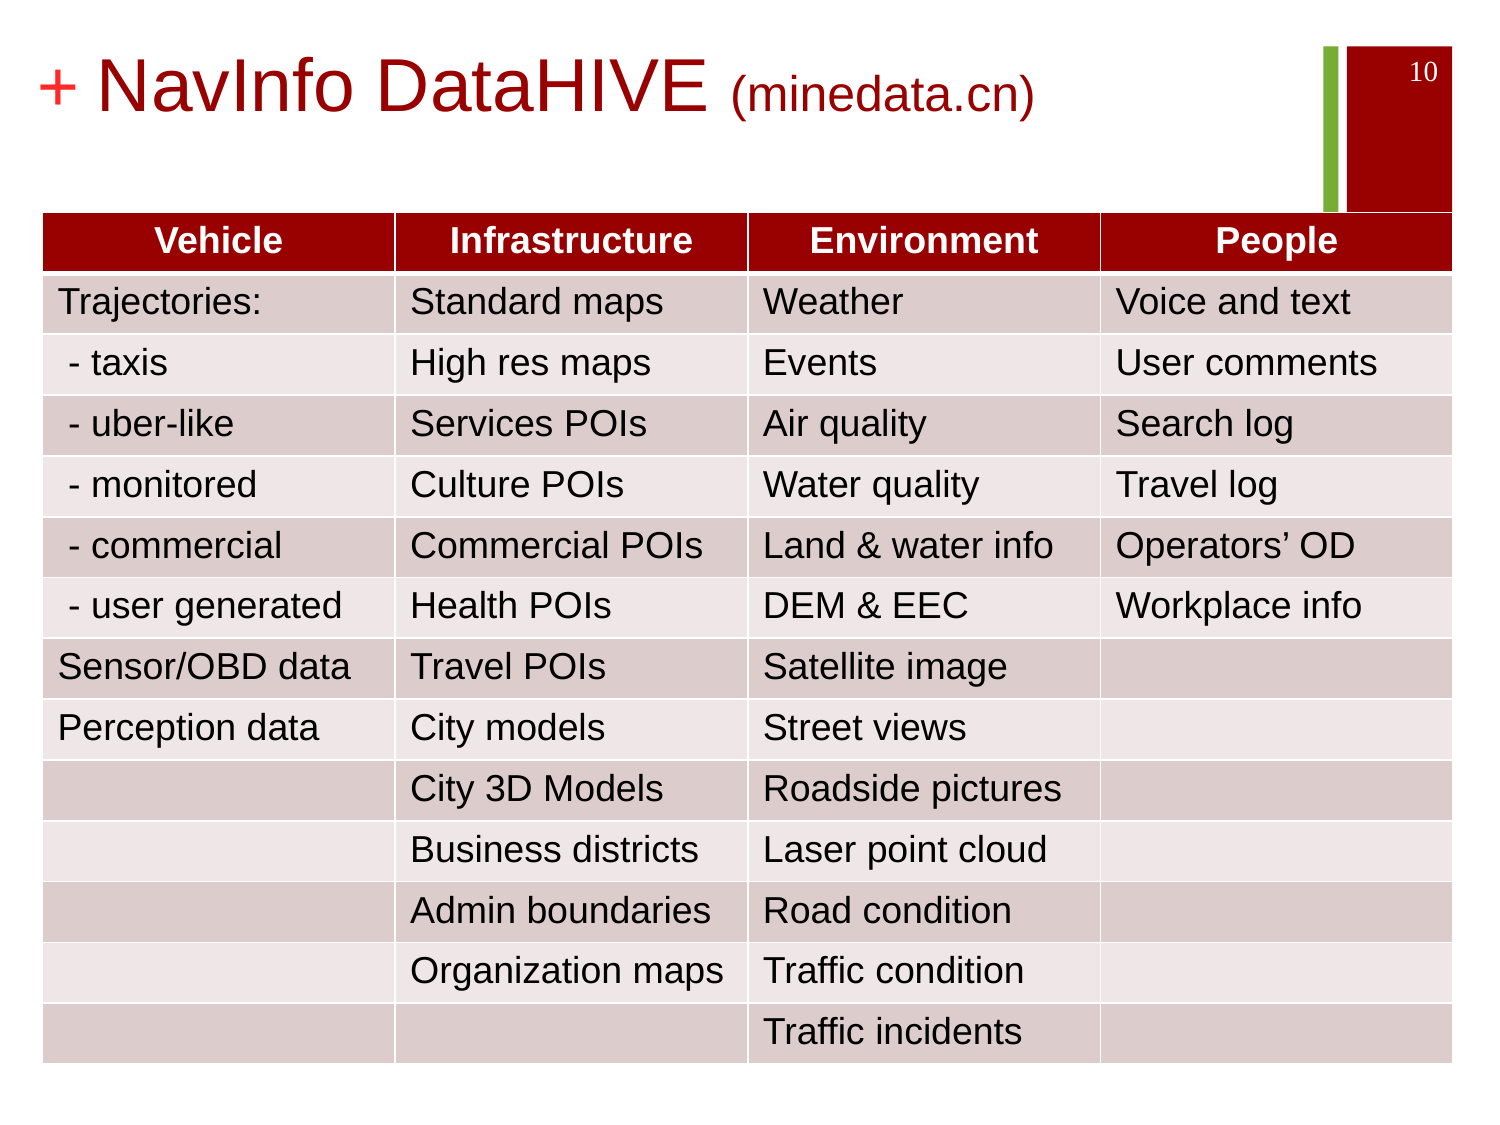

# NavInfo DataHIVE (minedata.cn)
10
| Vehicle | Infrastructure | Environment | People |
| --- | --- | --- | --- |
| Trajectories: | Standard maps | Weather | Voice and text |
| - taxis | High res maps | Events | User comments |
| - uber-like | Services POIs | Air quality | Search log |
| - monitored | Culture POIs | Water quality | Travel log |
| - commercial | Commercial POIs | Land & water info | Operators’ OD |
| - user generated | Health POIs | DEM & EEC | Workplace info |
| Sensor/OBD data | Travel POIs | Satellite image |  |
| Perception data | City models | Street views |  |
|  | City 3D Models | Roadside pictures |  |
|  | Business districts | Laser point cloud |  |
|  | Admin boundaries | Road condition |  |
|  | Organization maps | Traffic condition |  |
|  |  | Traffic incidents |  |